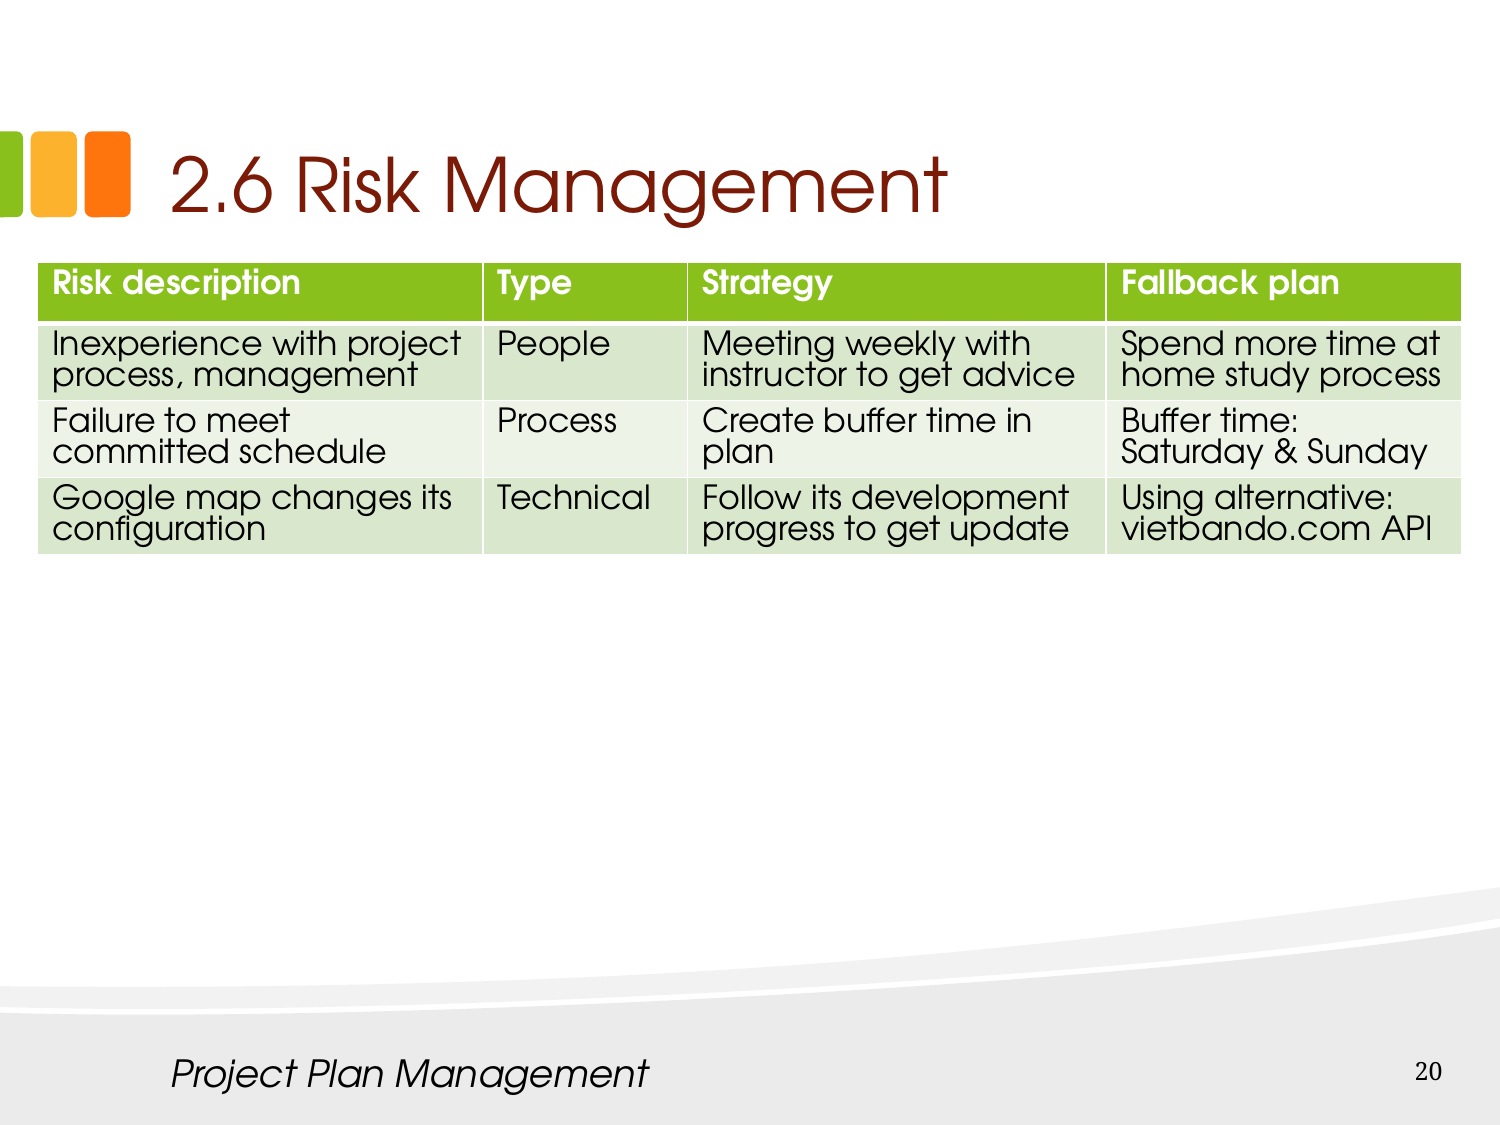

# 2.6 Risk Management
| Risk description | Type | Strategy | Fallback plan |
| --- | --- | --- | --- |
| Inexperience with project process, management | People | Meeting weekly with instructor to get advice | Spend more time at home study process |
| Failure to meet committed schedule | Process | Create buffer time in plan | Buffer time: Saturday & Sunday |
| Google map changes its configuration | Technical | Follow its development progress to get update | Using alternative: vietbando.com API |
Project Plan Management
20